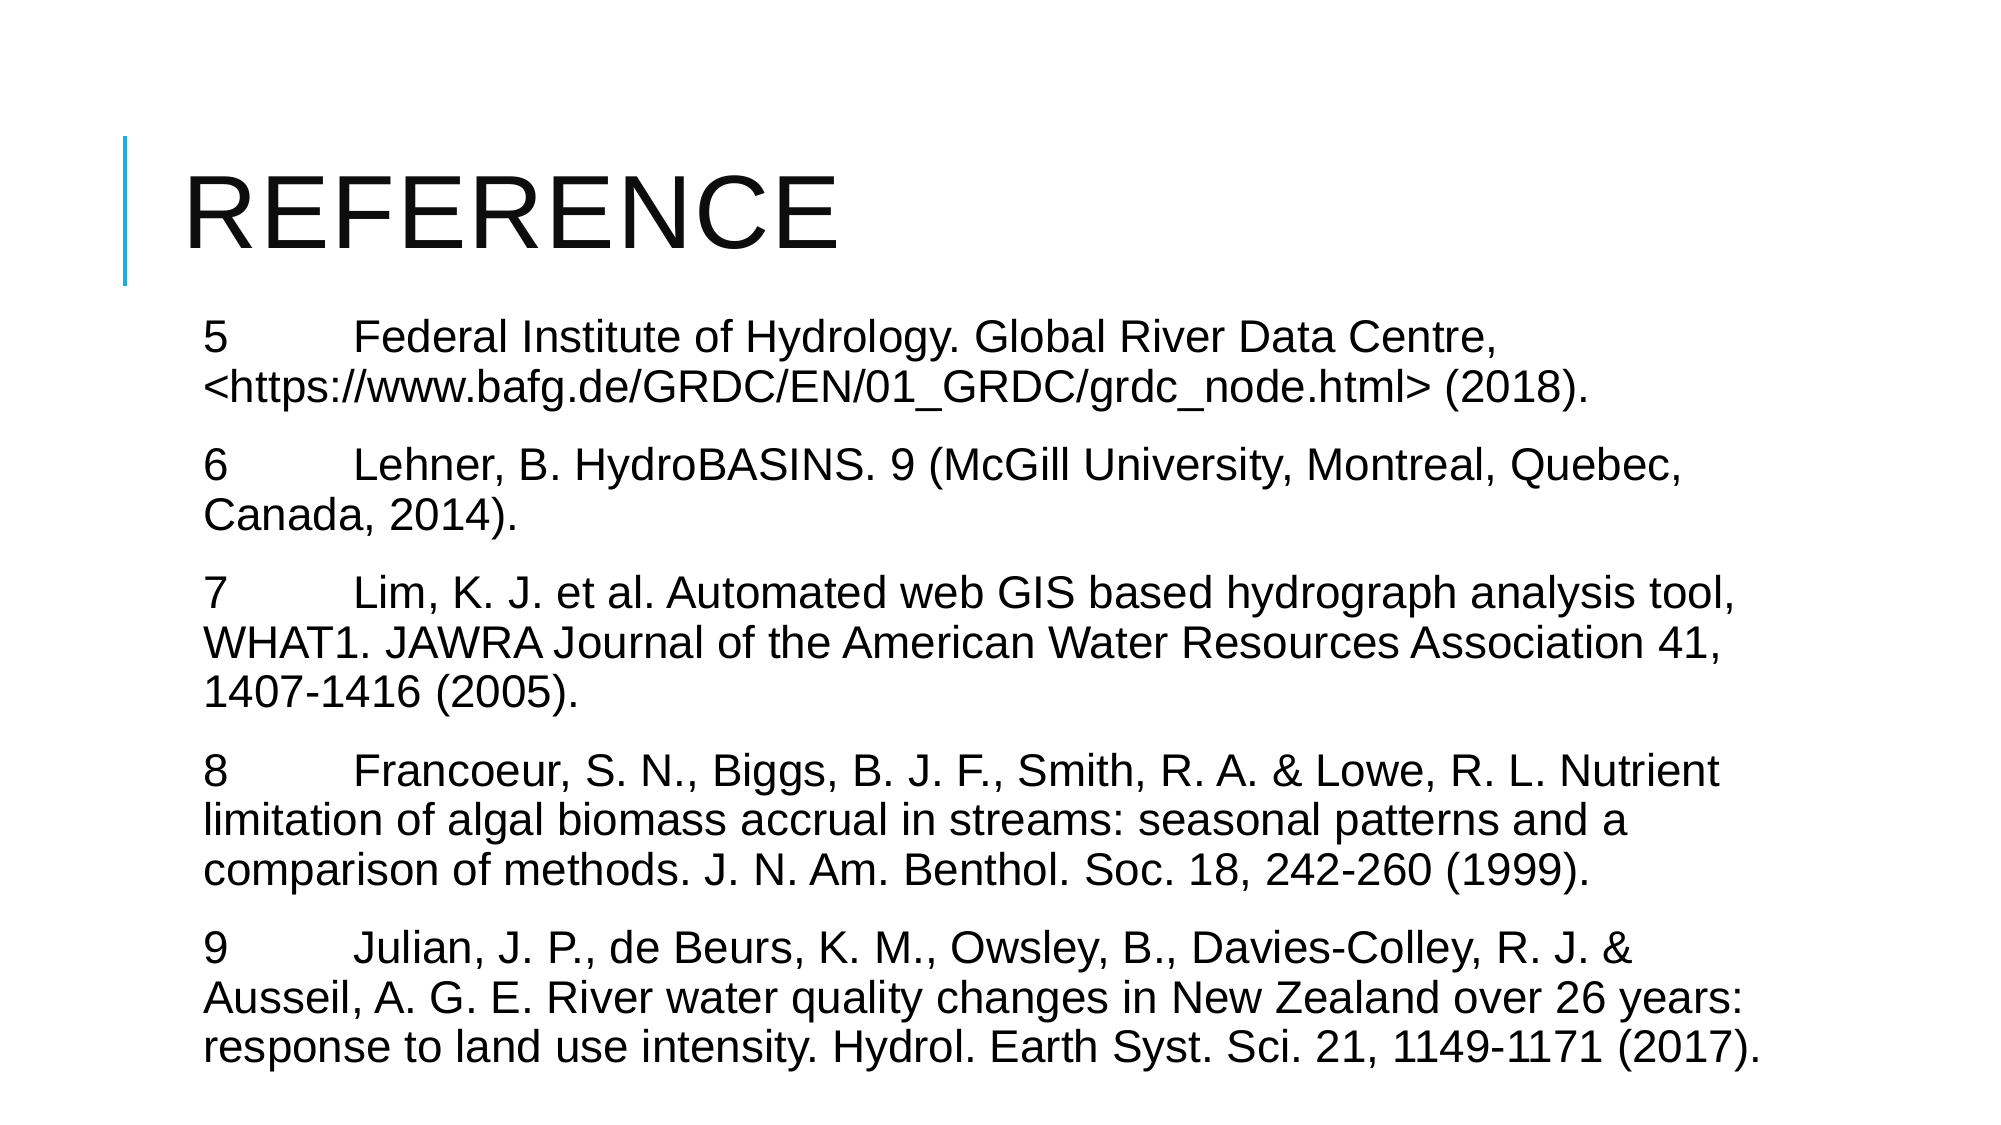

# Reference
5	Federal Institute of Hydrology. Global River Data Centre, <https://www.bafg.de/GRDC/EN/01_GRDC/grdc_node.html> (2018).
6	Lehner, B. HydroBASINS. 9 (McGill University, Montreal, Quebec, Canada, 2014).
7	Lim, K. J. et al. Automated web GIS based hydrograph analysis tool, WHAT1. JAWRA Journal of the American Water Resources Association 41, 1407-1416 (2005).
8	Francoeur, S. N., Biggs, B. J. F., Smith, R. A. & Lowe, R. L. Nutrient limitation of algal biomass accrual in streams: seasonal patterns and a comparison of methods. J. N. Am. Benthol. Soc. 18, 242-260 (1999).
9	Julian, J. P., de Beurs, K. M., Owsley, B., Davies-Colley, R. J. & Ausseil, A. G. E. River water quality changes in New Zealand over 26 years: response to land use intensity. Hydrol. Earth Syst. Sci. 21, 1149-1171 (2017).